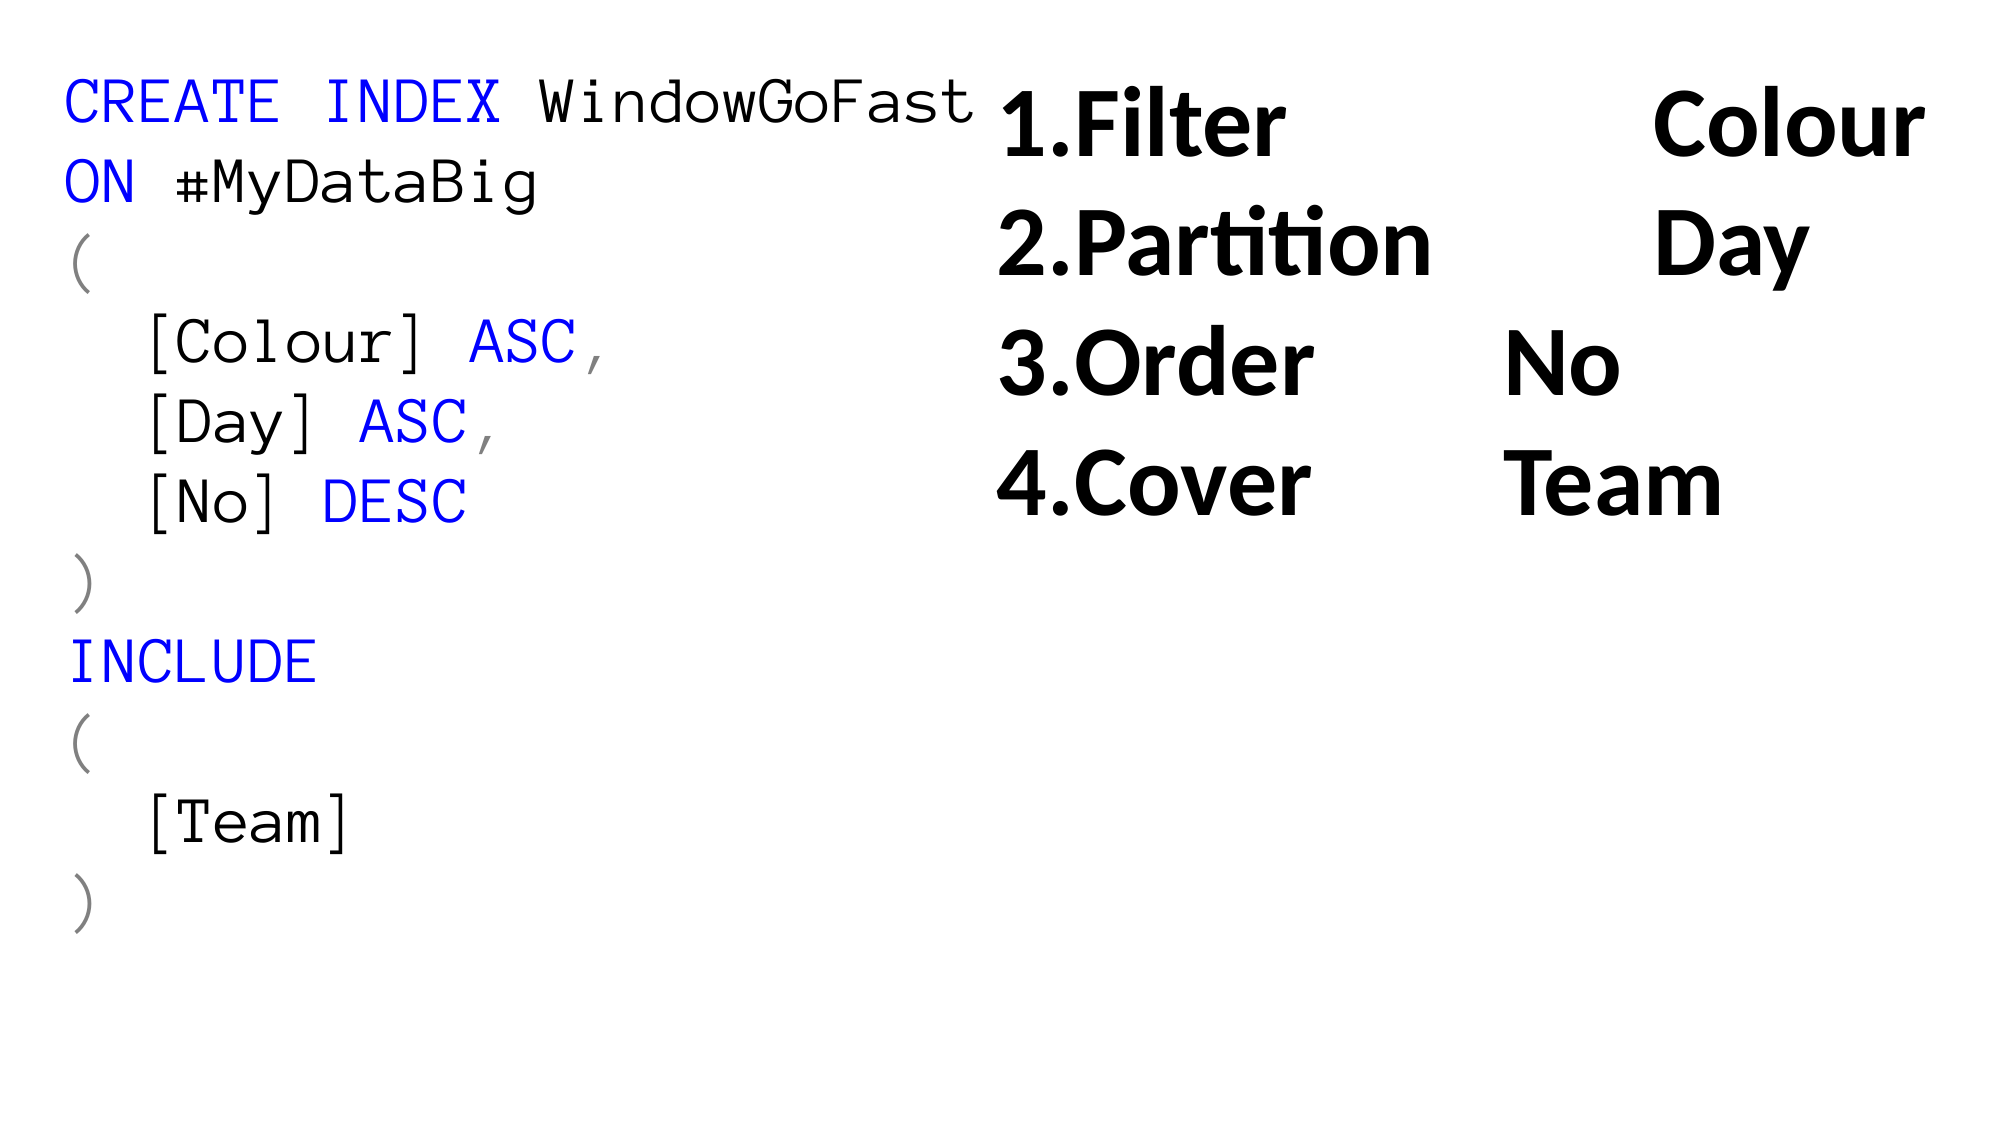

CREATE INDEX WindowGoFast ON #MyDataBig
(
[Colour] ASC,
[Day] ASC,
[No] DESC
)
INCLUDE
(
[Team]
)
Filter			Colour
Partition		Day
Order		No
Cover		Team